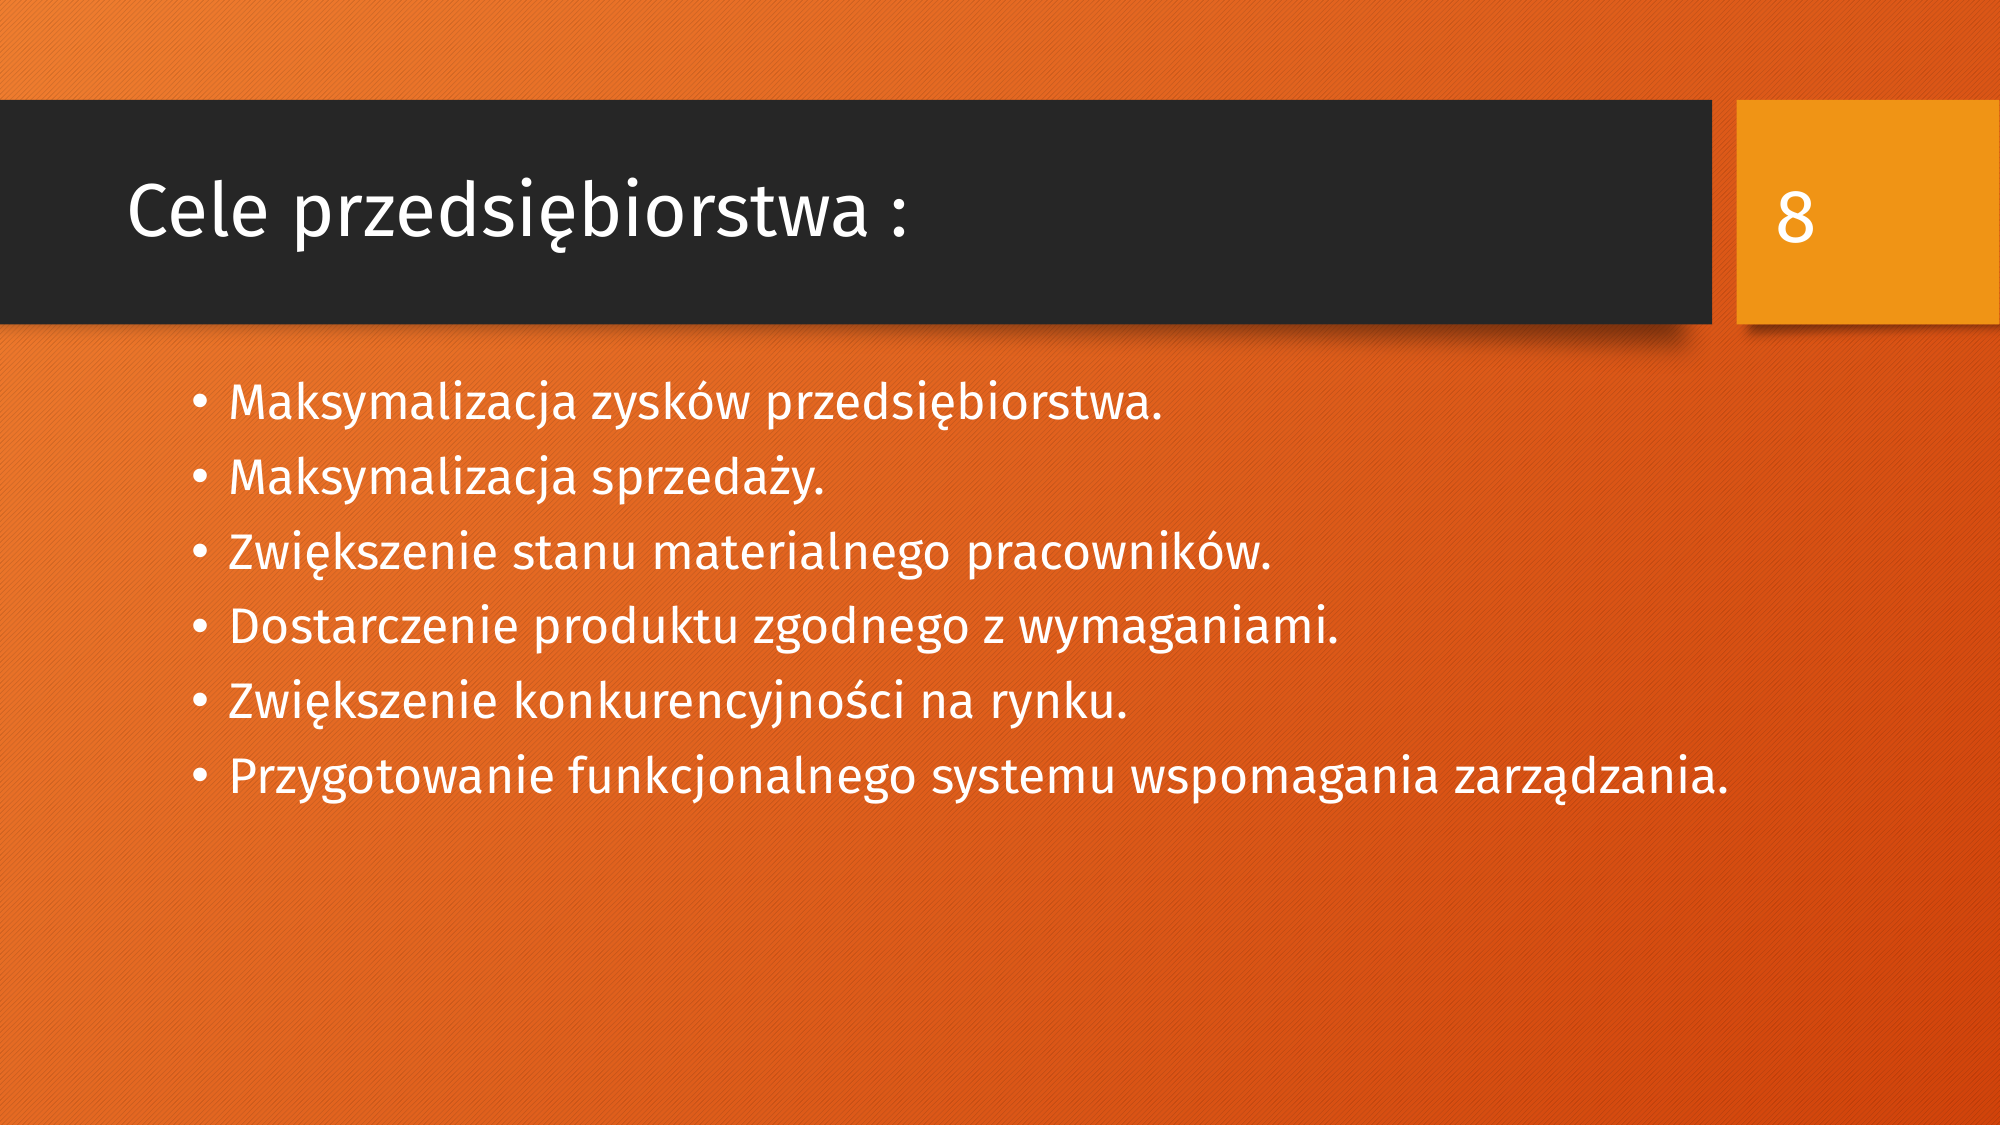

8
# Cele przedsiębiorstwa :
Maksymalizacja zysków przedsiębiorstwa.
Maksymalizacja sprzedaży.
Zwiększenie stanu materialnego pracowników.
Dostarczenie produktu zgodnego z wymaganiami.
Zwiększenie konkurencyjności na rynku.
Przygotowanie funkcjonalnego systemu wspomagania zarządzania.